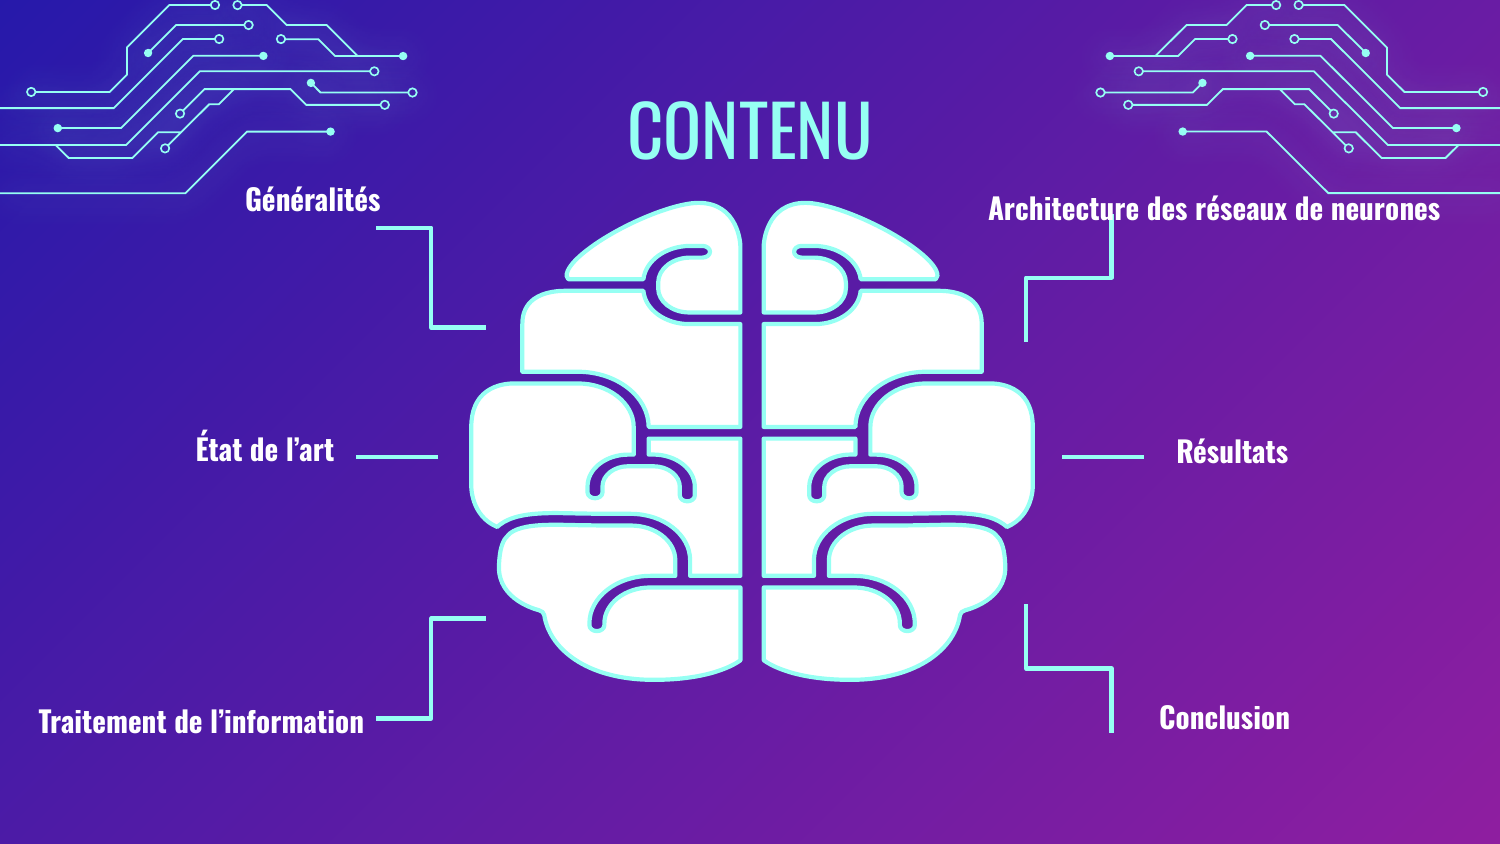

CONTENU
Généralités
Architecture des réseaux de neurones

État de l’art
Résultats
Conclusion
Traitement de l’information